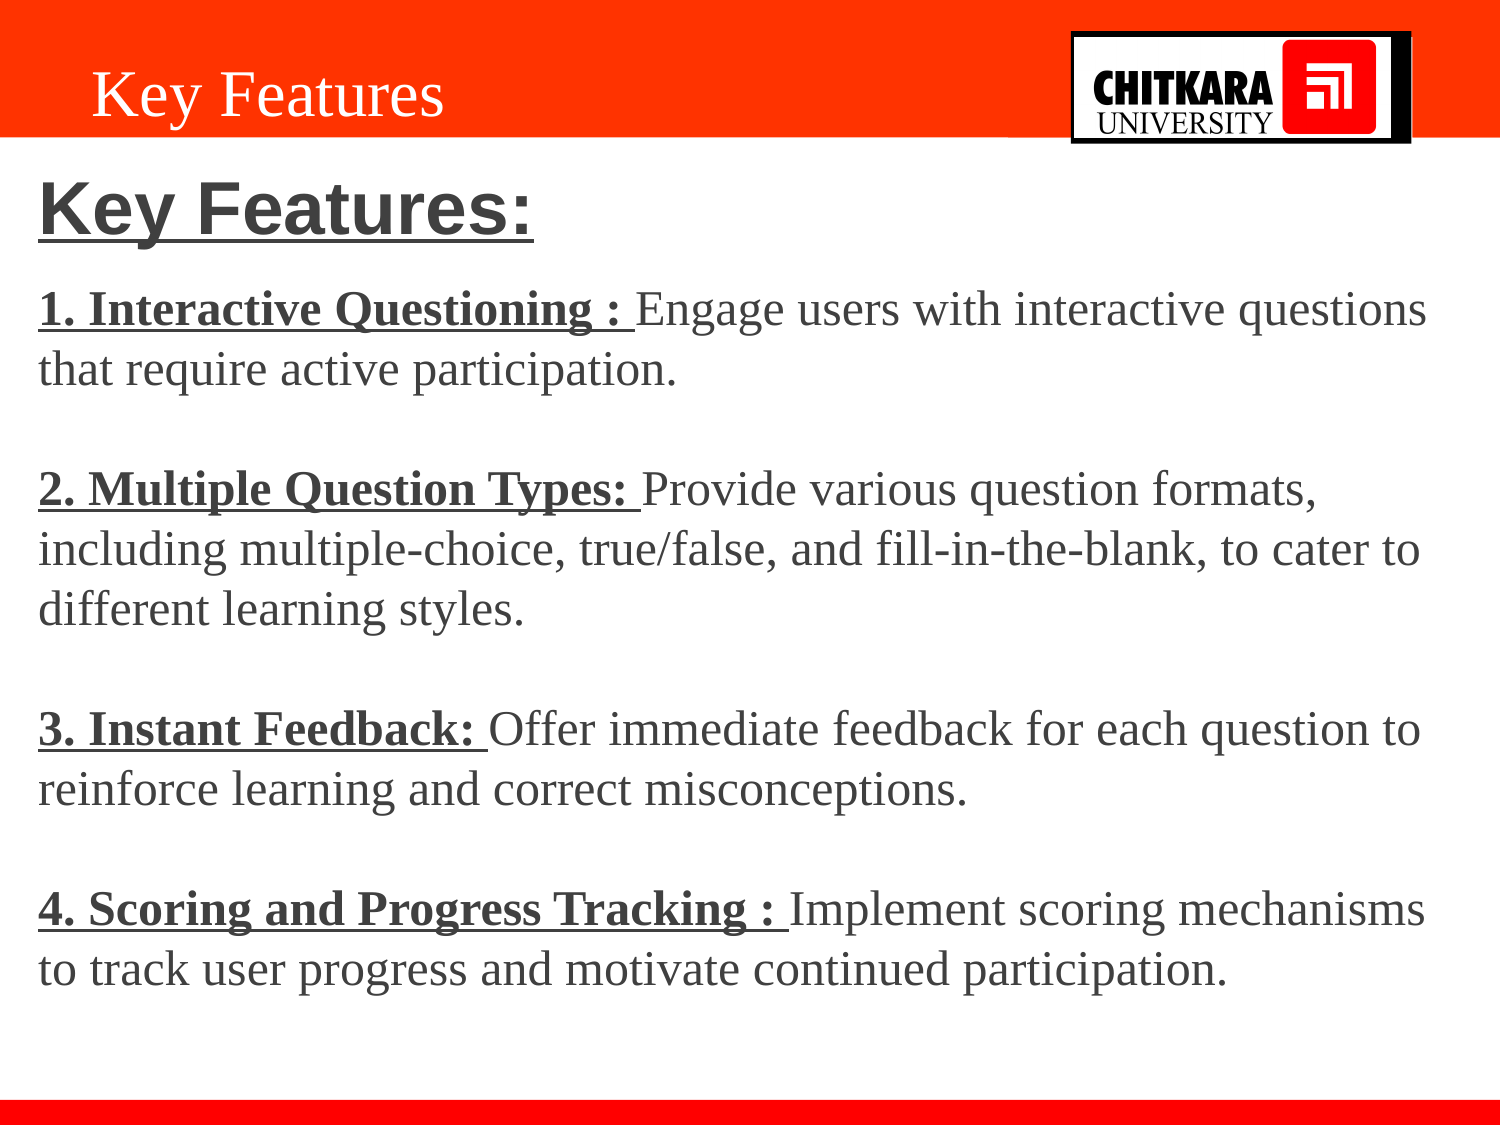

Key Features
Key Features:

1. Interactive Questioning : Engage users with interactive questions that require active participation.

2. Multiple Question Types: Provide various question formats, including multiple-choice, true/false, and fill-in-the-blank, to cater to different learning styles.

3. Instant Feedback: Offer immediate feedback for each question to reinforce learning and correct misconceptions.

4. Scoring and Progress Tracking : Implement scoring mechanisms to track user progress and motivate continued participation.